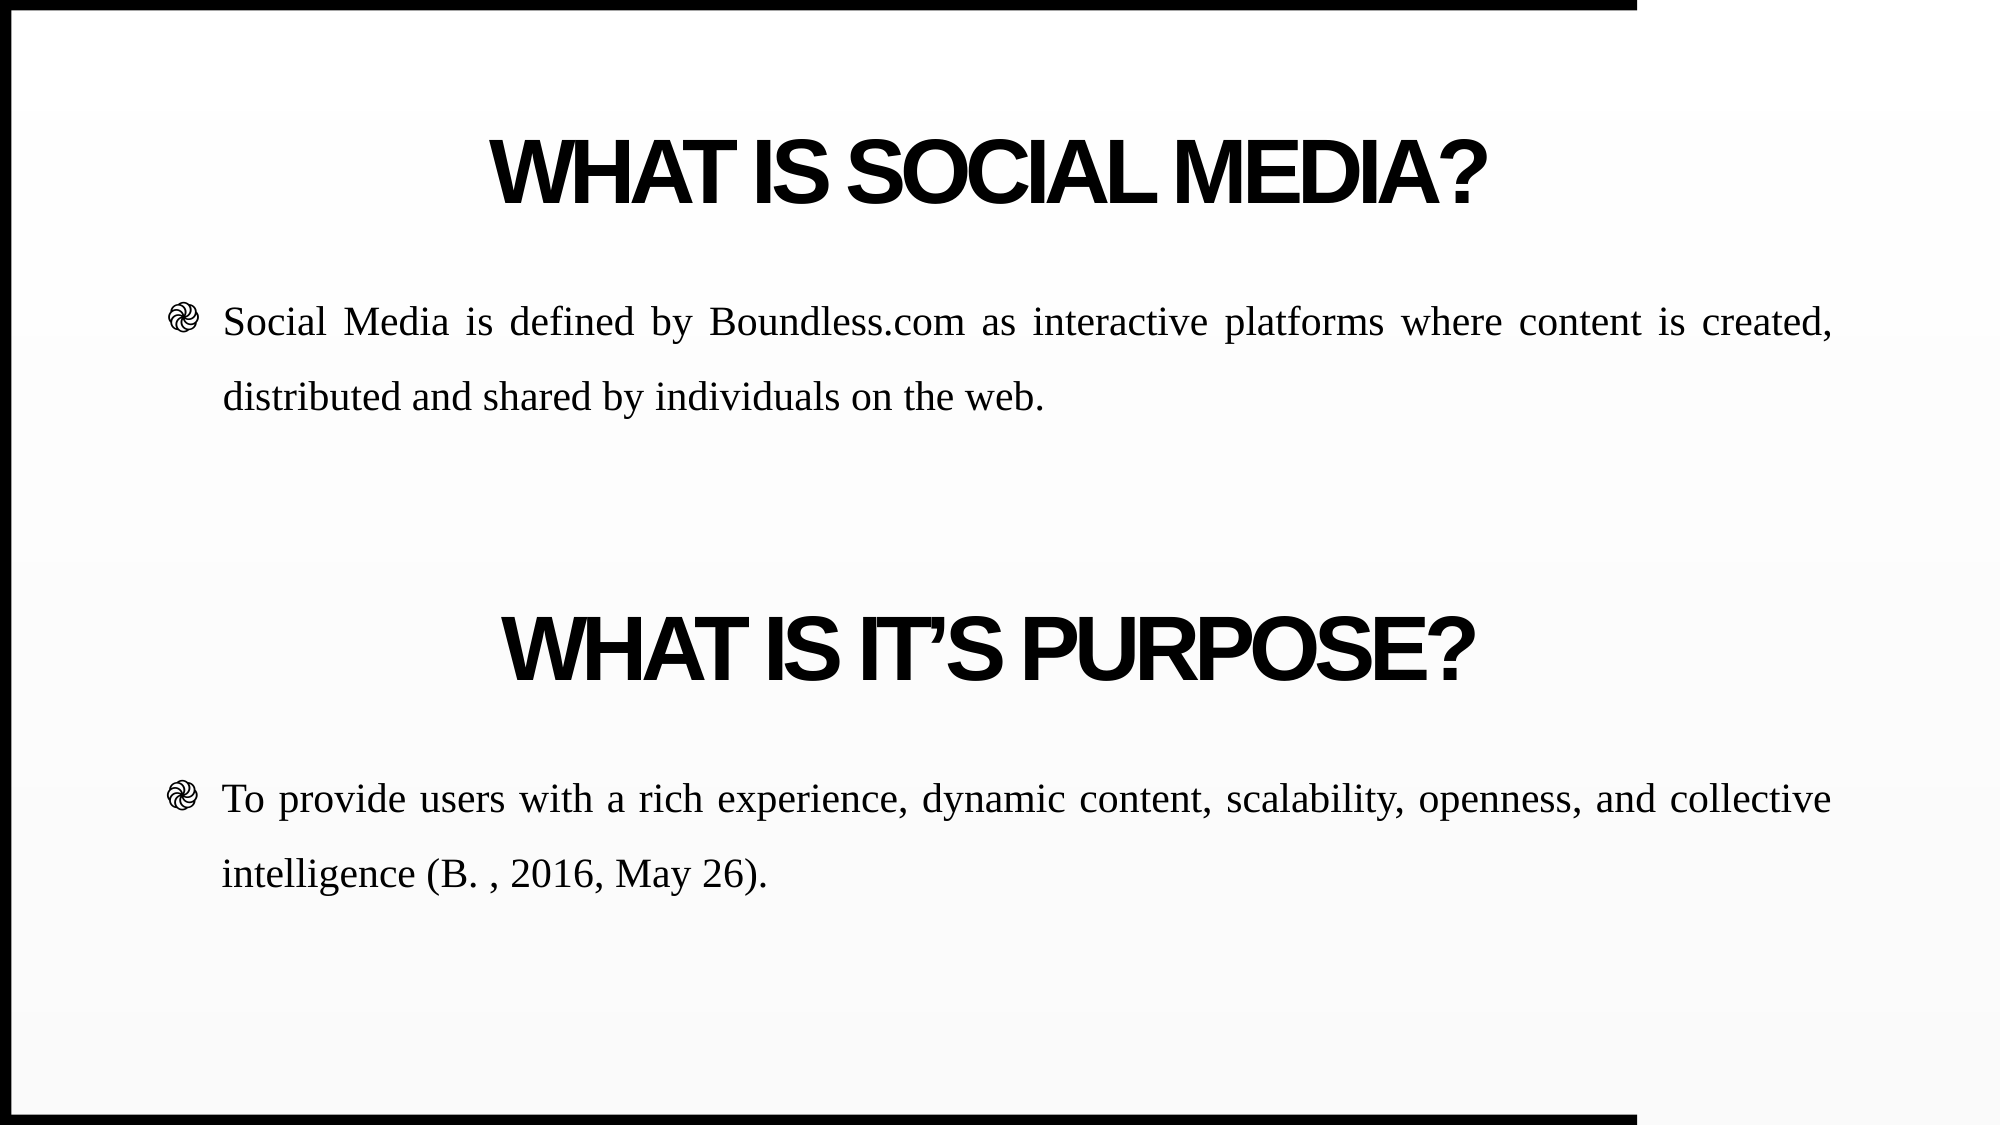

# What is Social Media?
Social Media is defined by Boundless.com as interactive platforms where content is created, distributed and shared by individuals on the web.

What is it’s purpose?
To provide users with a rich experience, dynamic content, scalability, openness, and collective intelligence (B. , 2016, May 26).